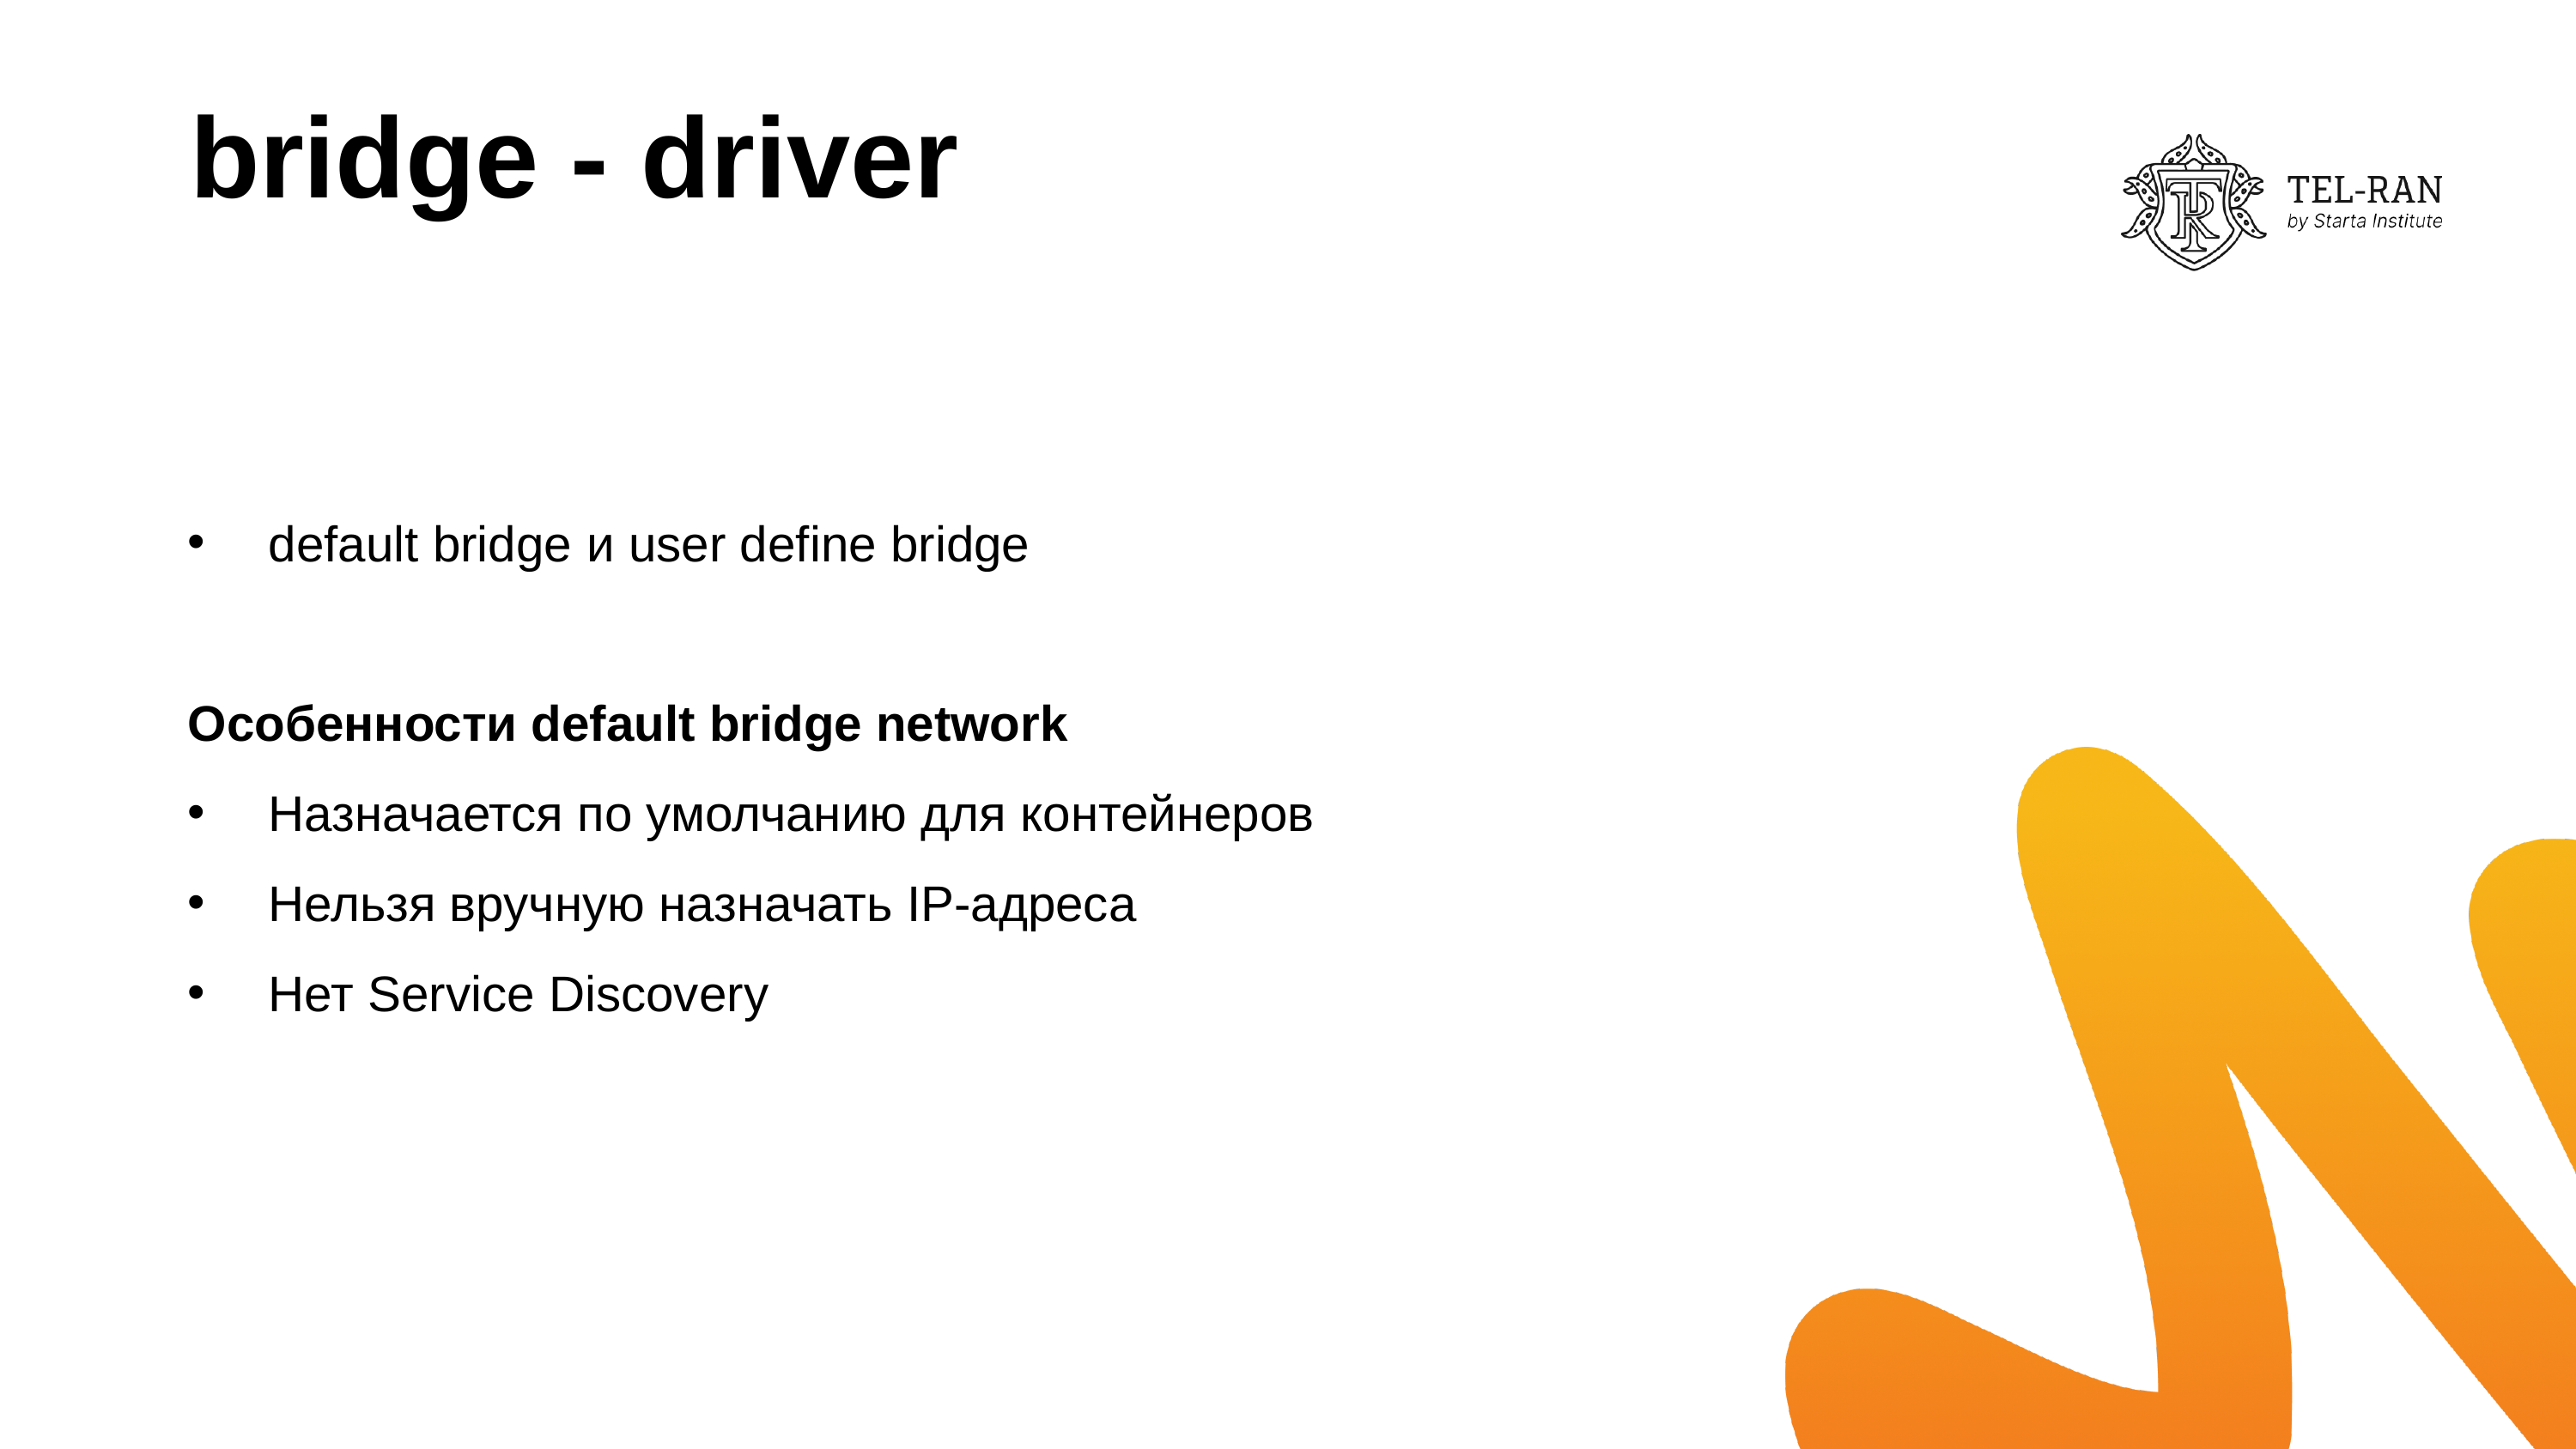

# bridge - driver
default bridge и user define bridge

Особенности default bridge network
Назначается по умолчанию для контейнеров
Нельзя вручную назначать IP-адреса
Нет Service Discovery